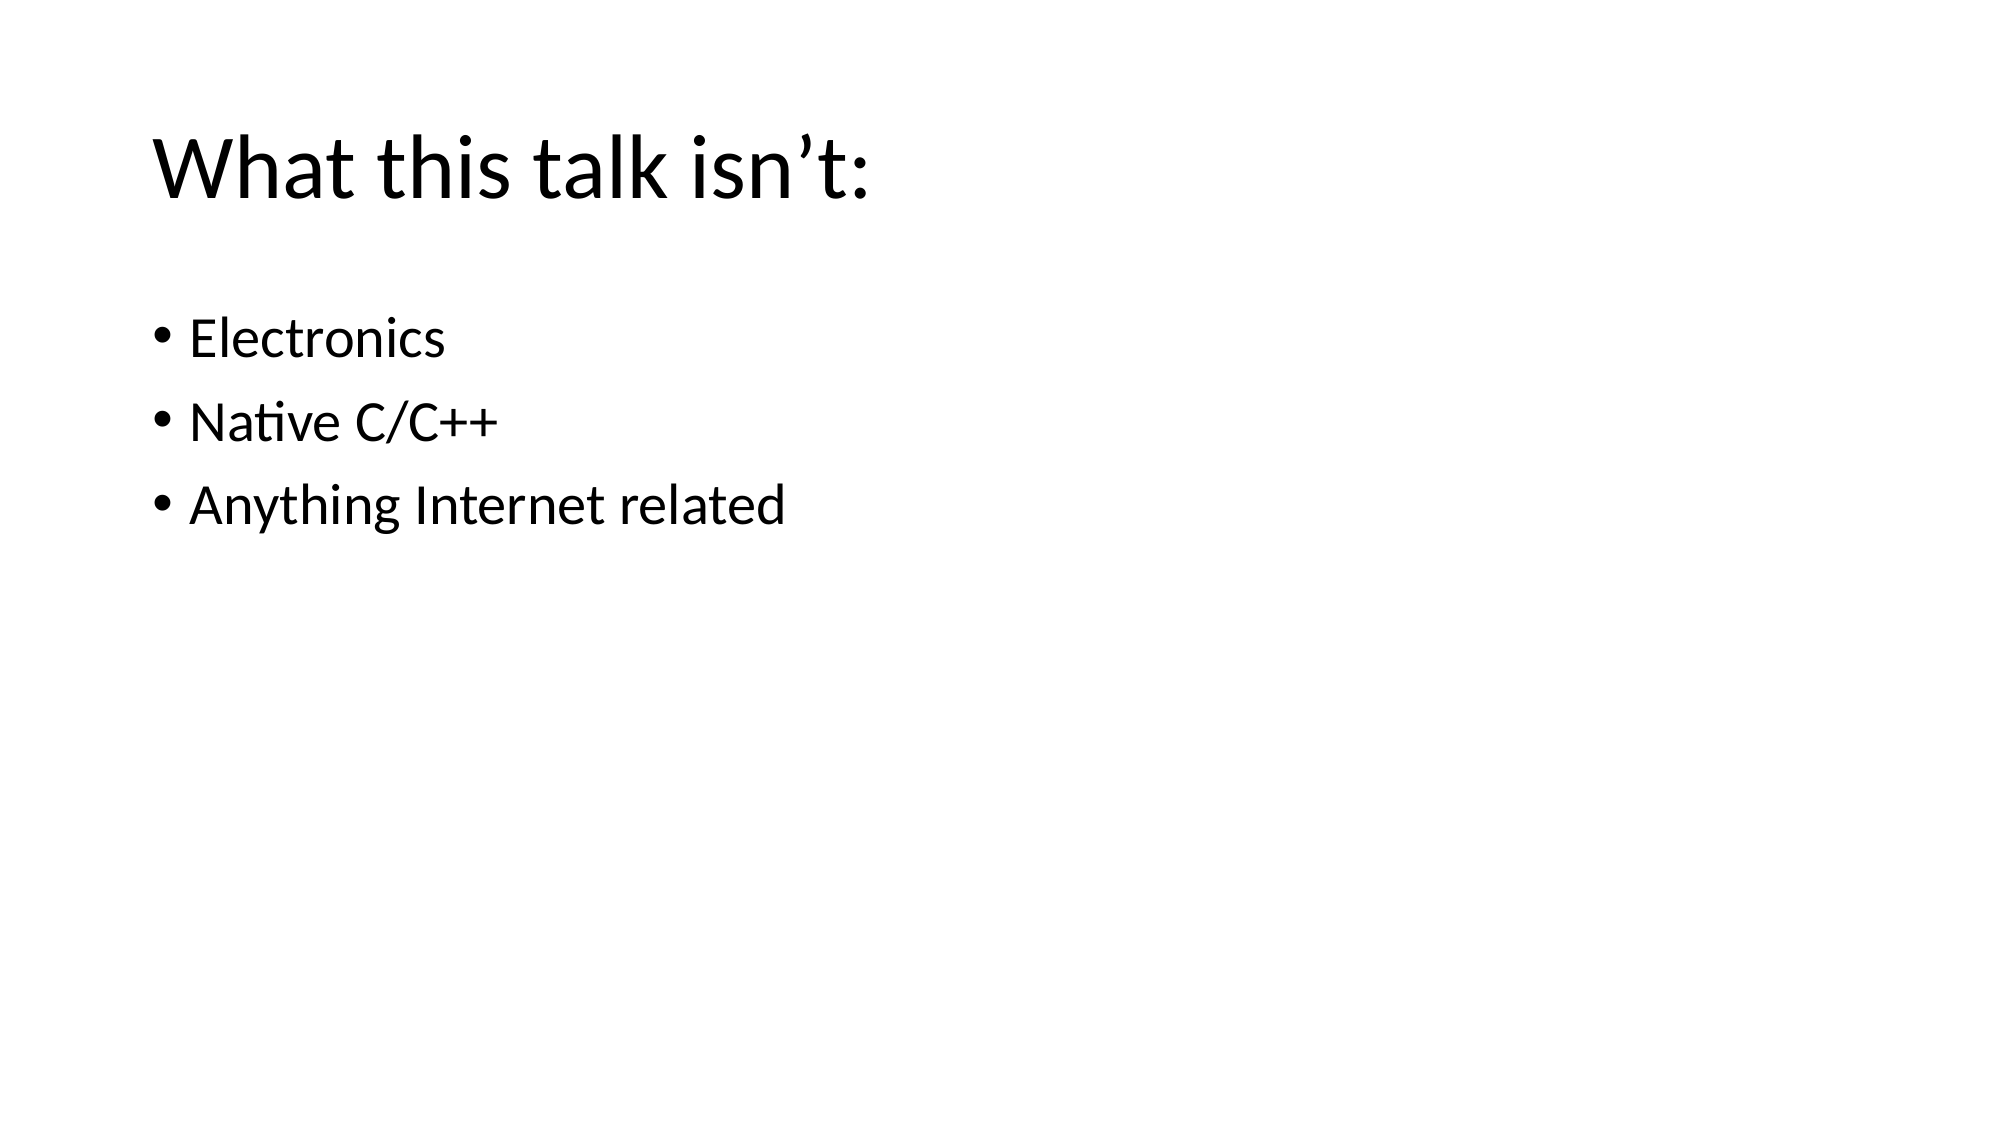

# What this talk isn’t:
Electronics
Native C/C++
Anything Internet related